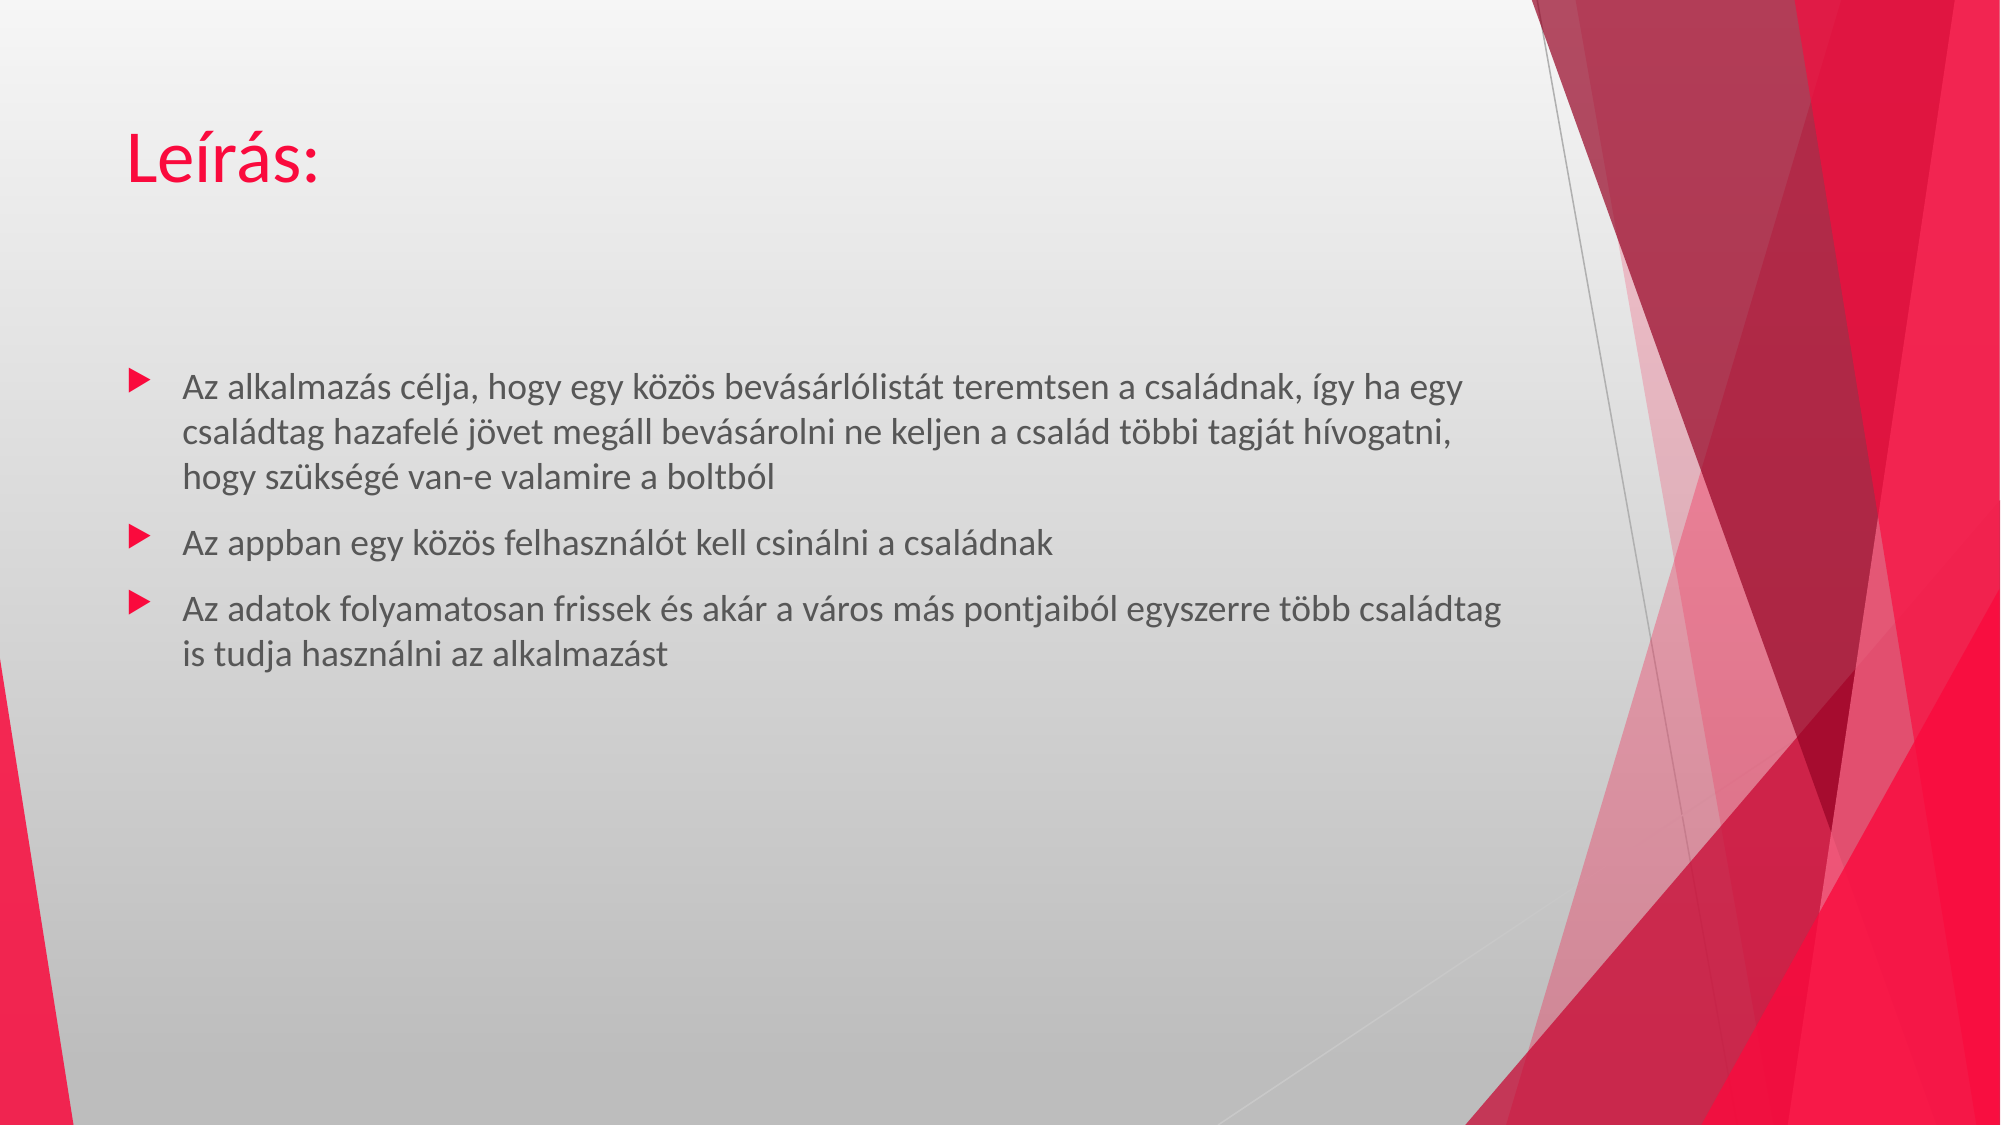

# Leírás:
Az alkalmazás célja, hogy egy közös bevásárlólistát teremtsen a családnak, így ha egy családtag hazafelé jövet megáll bevásárolni ne keljen a család többi tagját hívogatni, hogy szükségé van-e valamire a boltból
Az appban egy közös felhasználót kell csinálni a családnak
Az adatok folyamatosan frissek és akár a város más pontjaiból egyszerre több családtag is tudja használni az alkalmazást